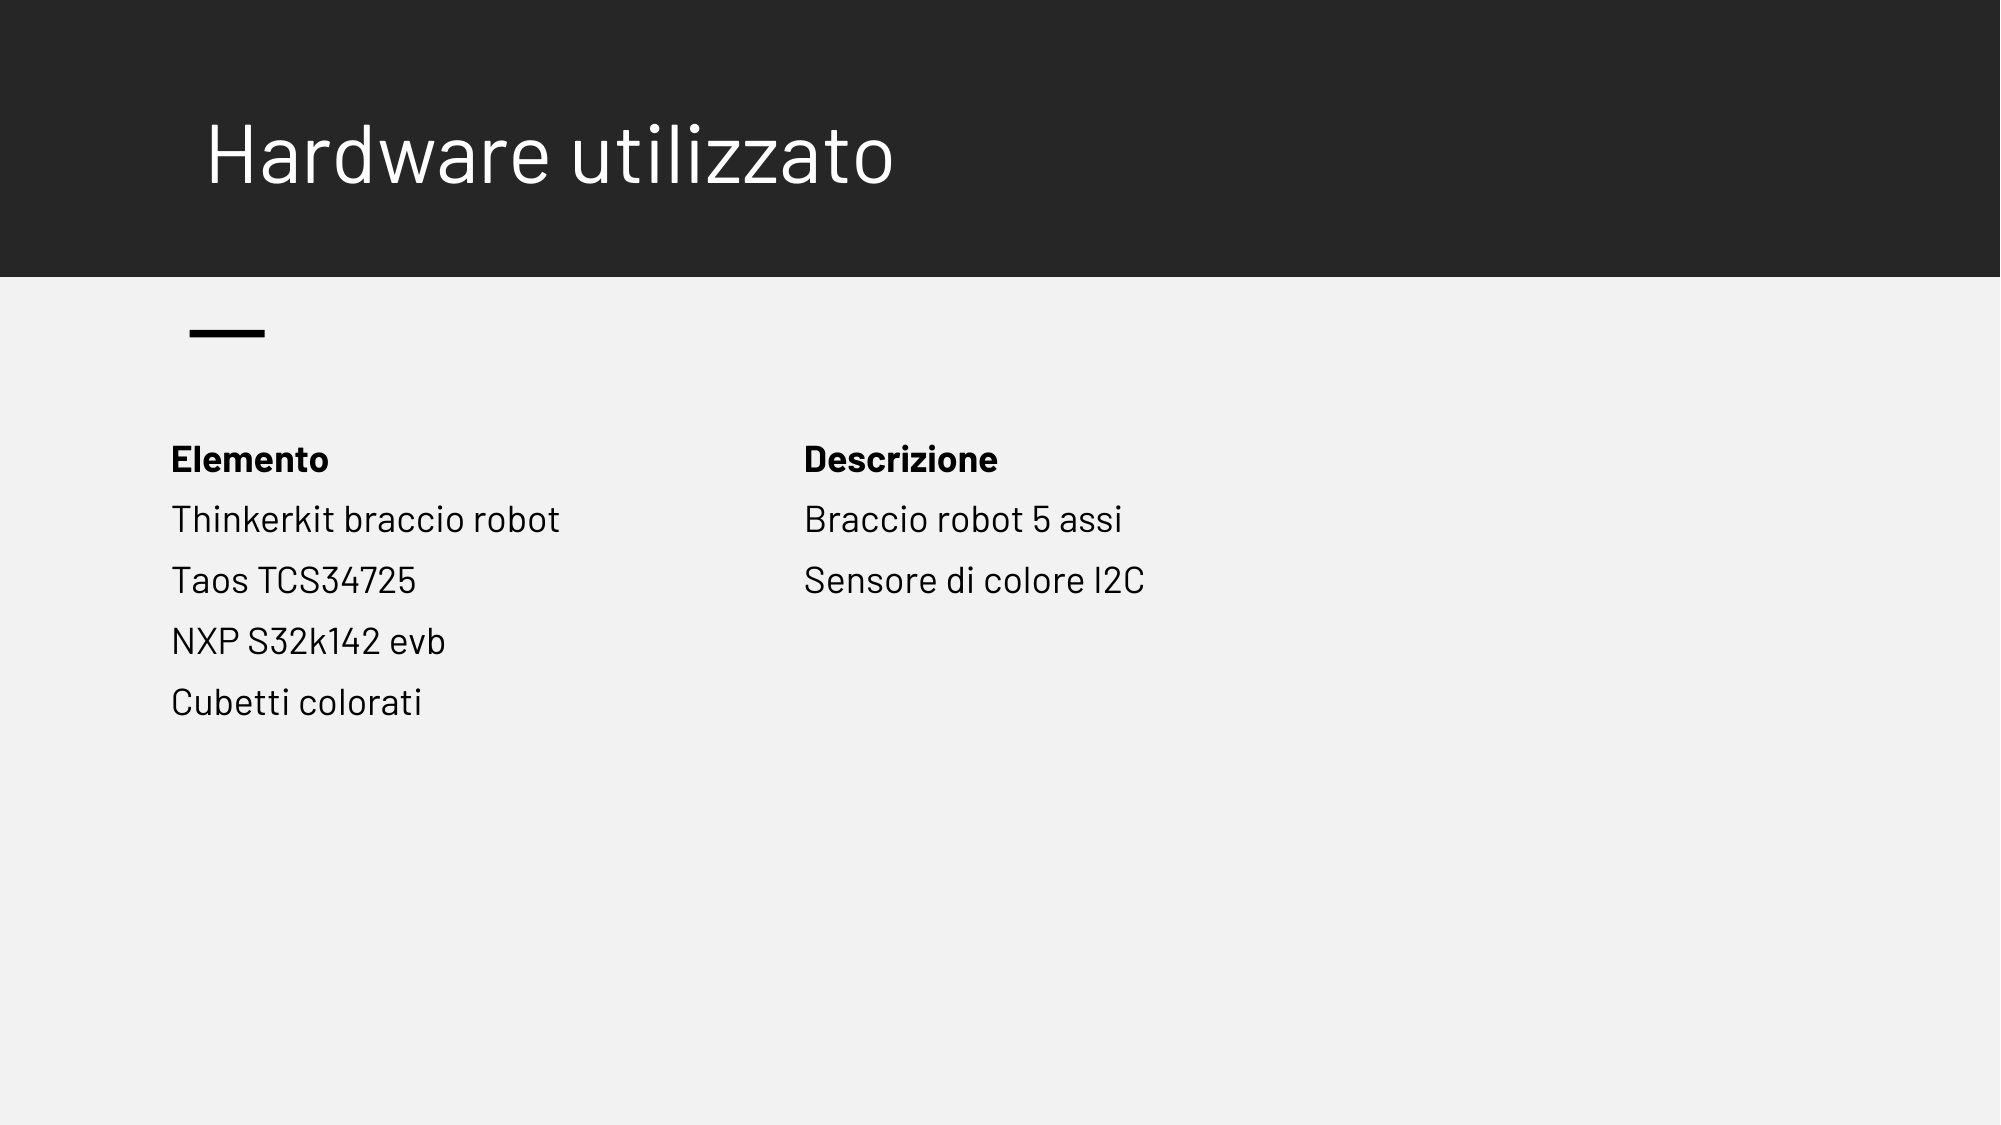

# Hardware utilizzato

| Elemento | Descrizione |
| --- | --- |
| Thinkerkit braccio robot | Braccio robot 5 assi |
| Taos TCS34725 | Sensore di colore I2C |
| NXP S32k142 evb |  |
| Cubetti colorati |  |